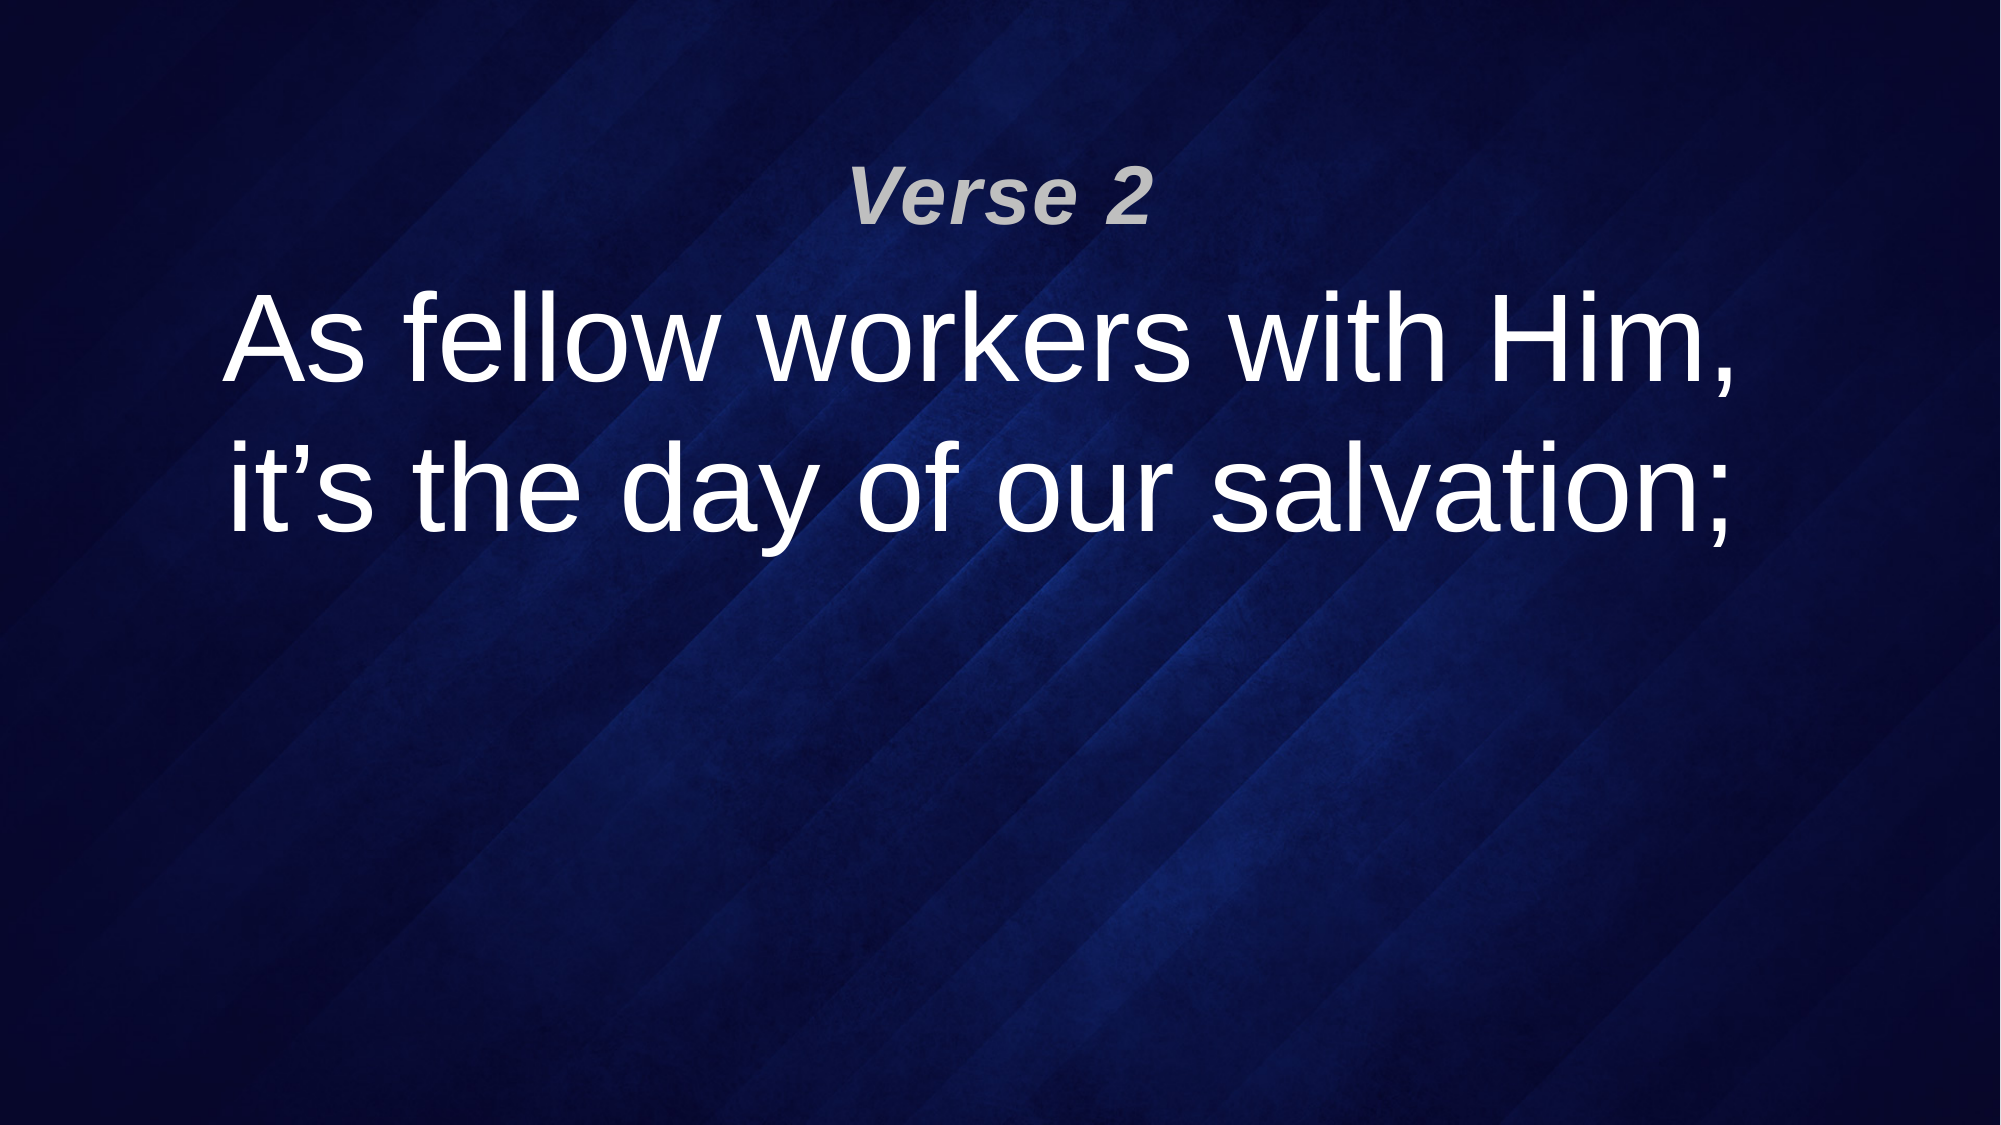

Verse 2
# As fellow workers with Him, it’s the day of our salvation;